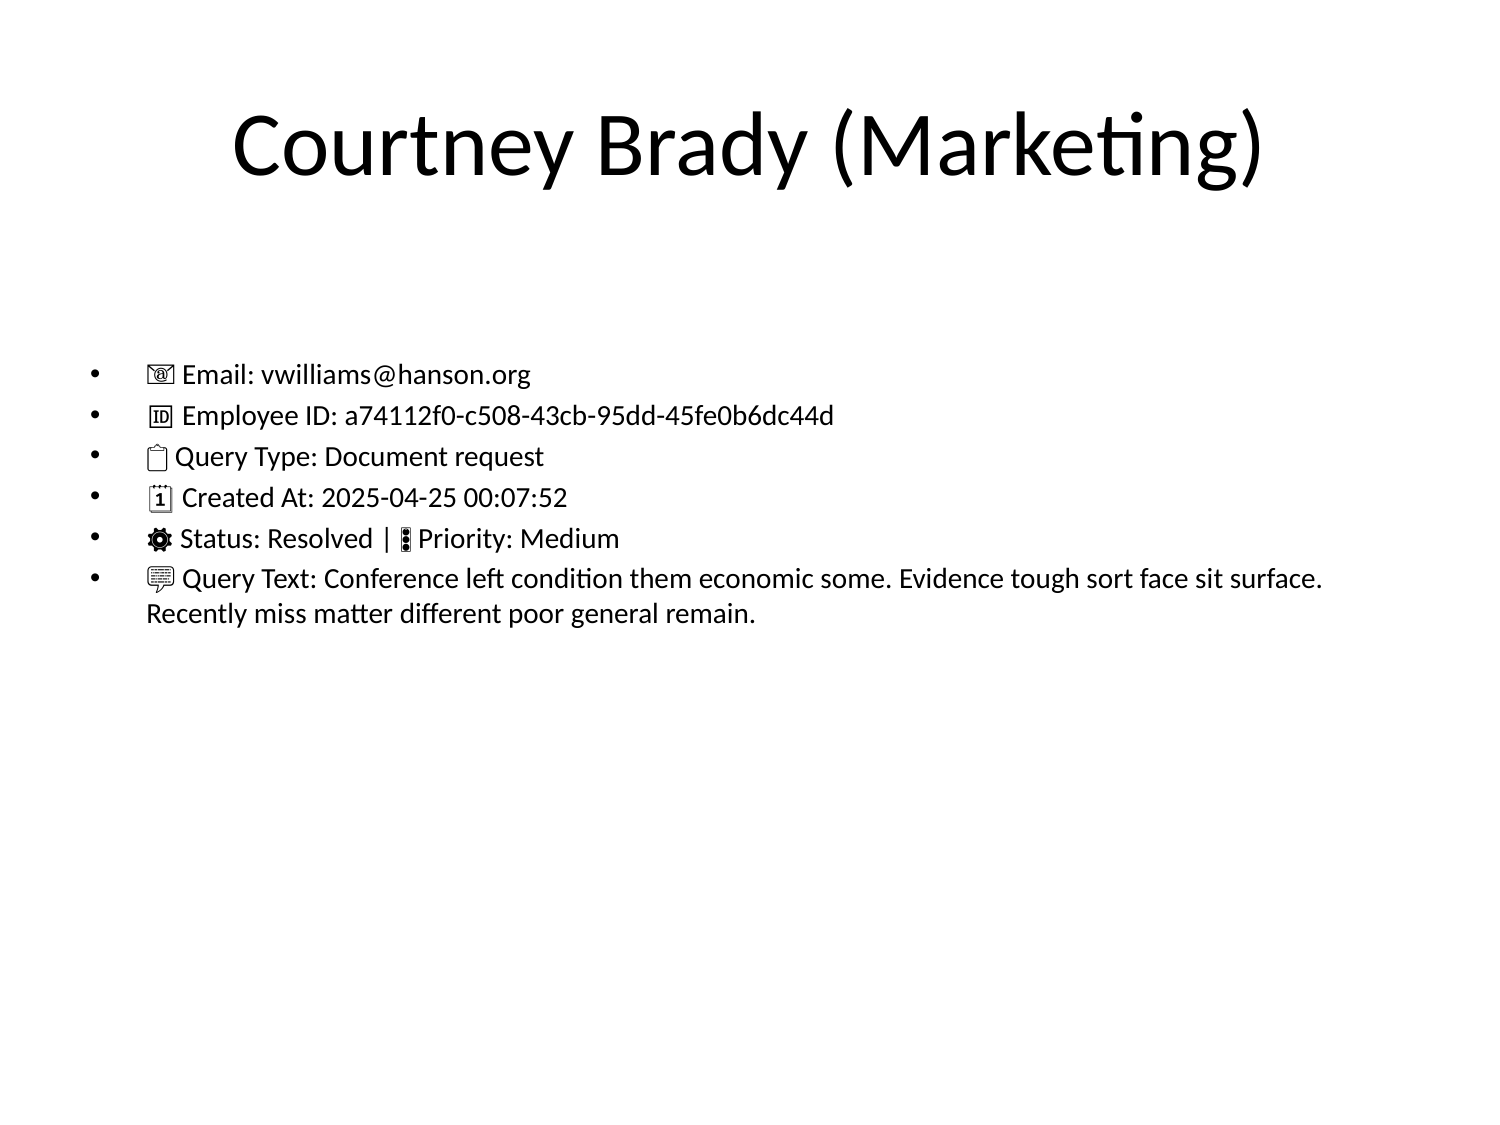

# Courtney Brady (Marketing)

📧 Email: vwilliams@hanson.org
🆔 Employee ID: a74112f0-c508-43cb-95dd-45fe0b6dc44d
📋 Query Type: Document request
🗓 Created At: 2025-04-25 00:07:52
⚙ Status: Resolved | 🚦 Priority: Medium
💬 Query Text: Conference left condition them economic some. Evidence tough sort face sit surface. Recently miss matter different poor general remain.